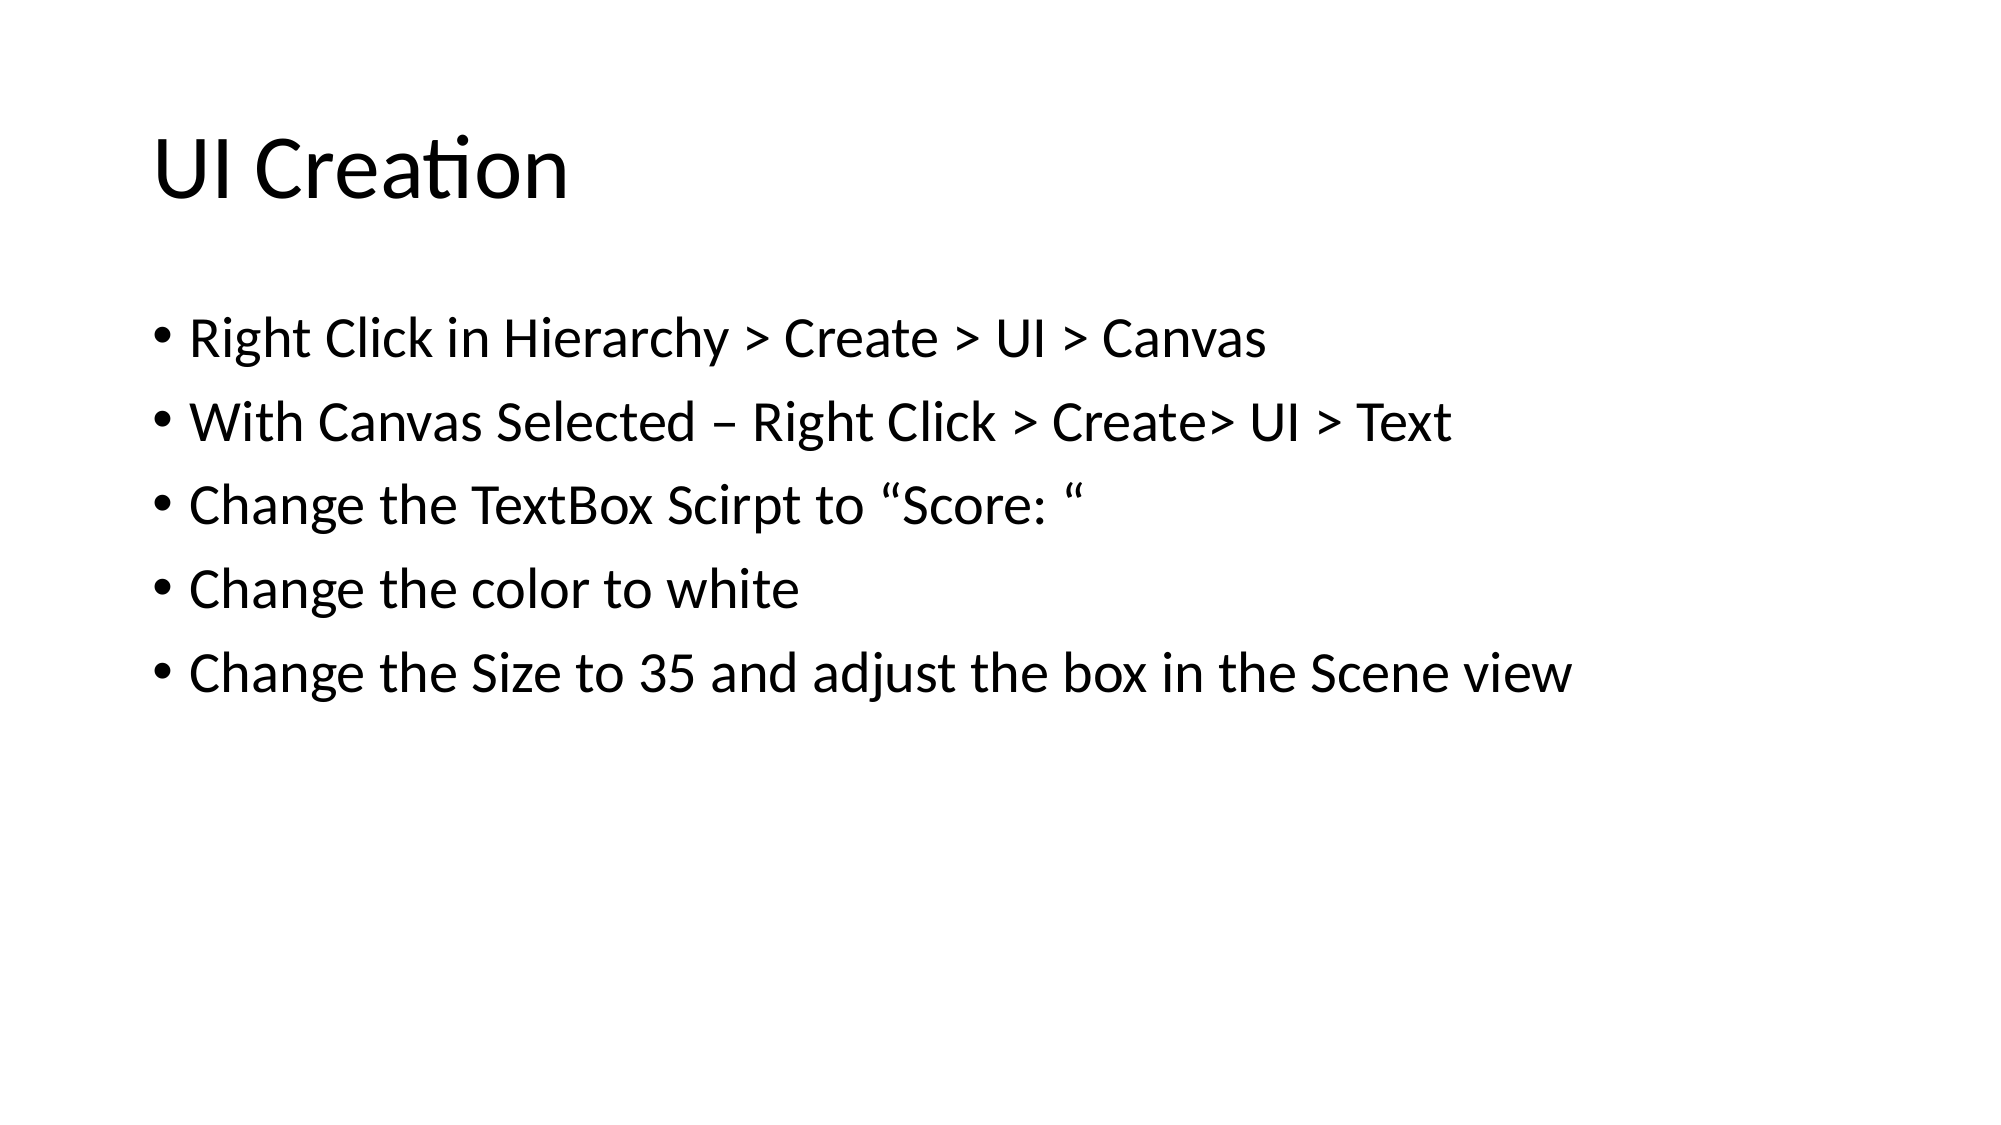

# UI Creation
Right Click in Hierarchy > Create > UI > Canvas
With Canvas Selected – Right Click > Create> UI > Text
Change the TextBox Scirpt to “Score: “
Change the color to white
Change the Size to 35 and adjust the box in the Scene view